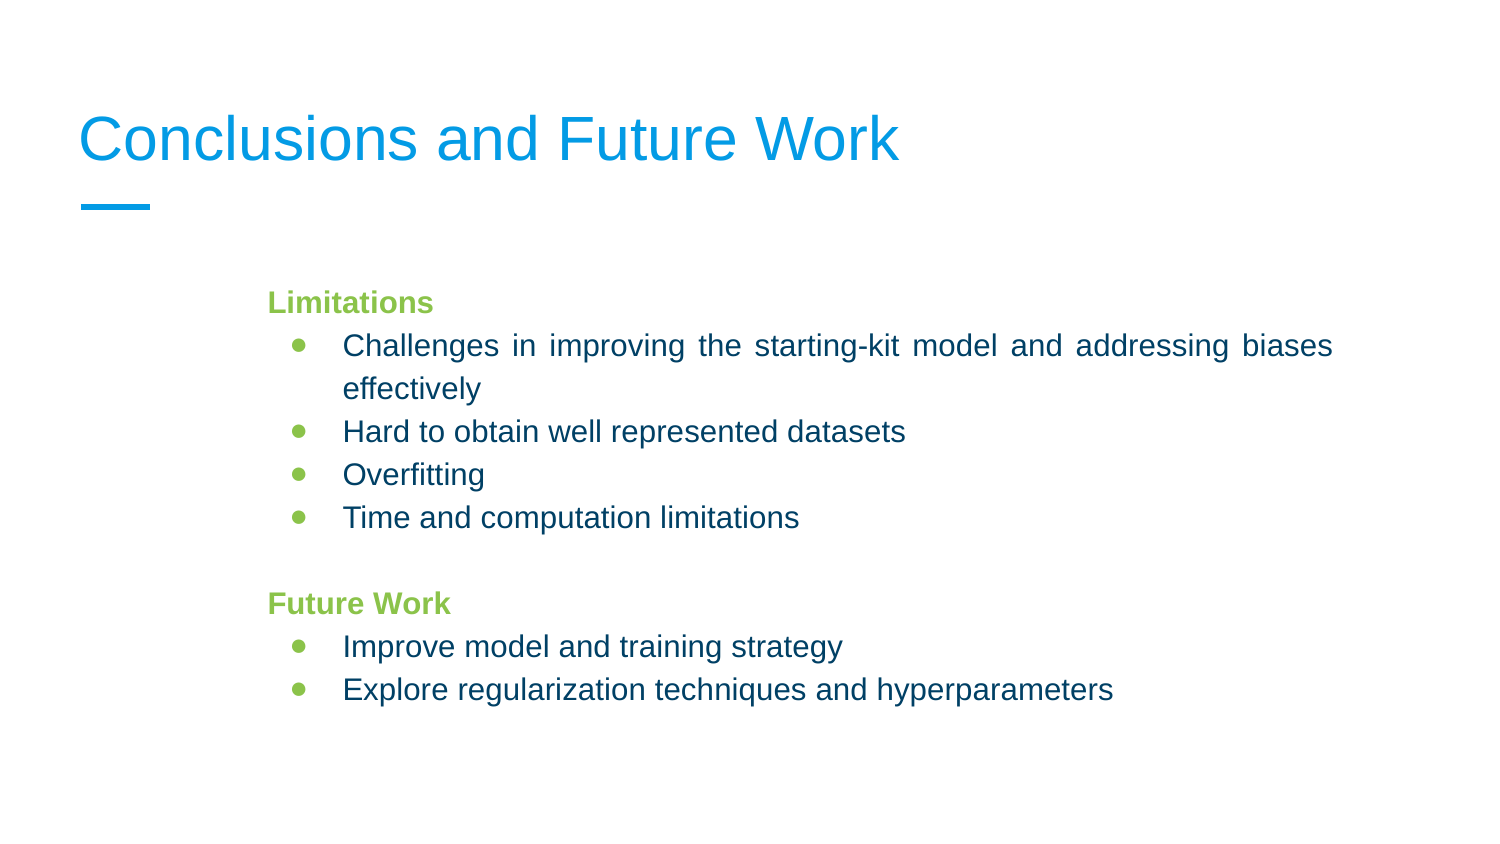

# Conclusions and Future Work
Limitations
Challenges in improving the starting-kit model and addressing biases effectively
Hard to obtain well represented datasets
Overfitting
Time and computation limitations

Future Work
Improve model and training strategy
Explore regularization techniques and hyperparameters